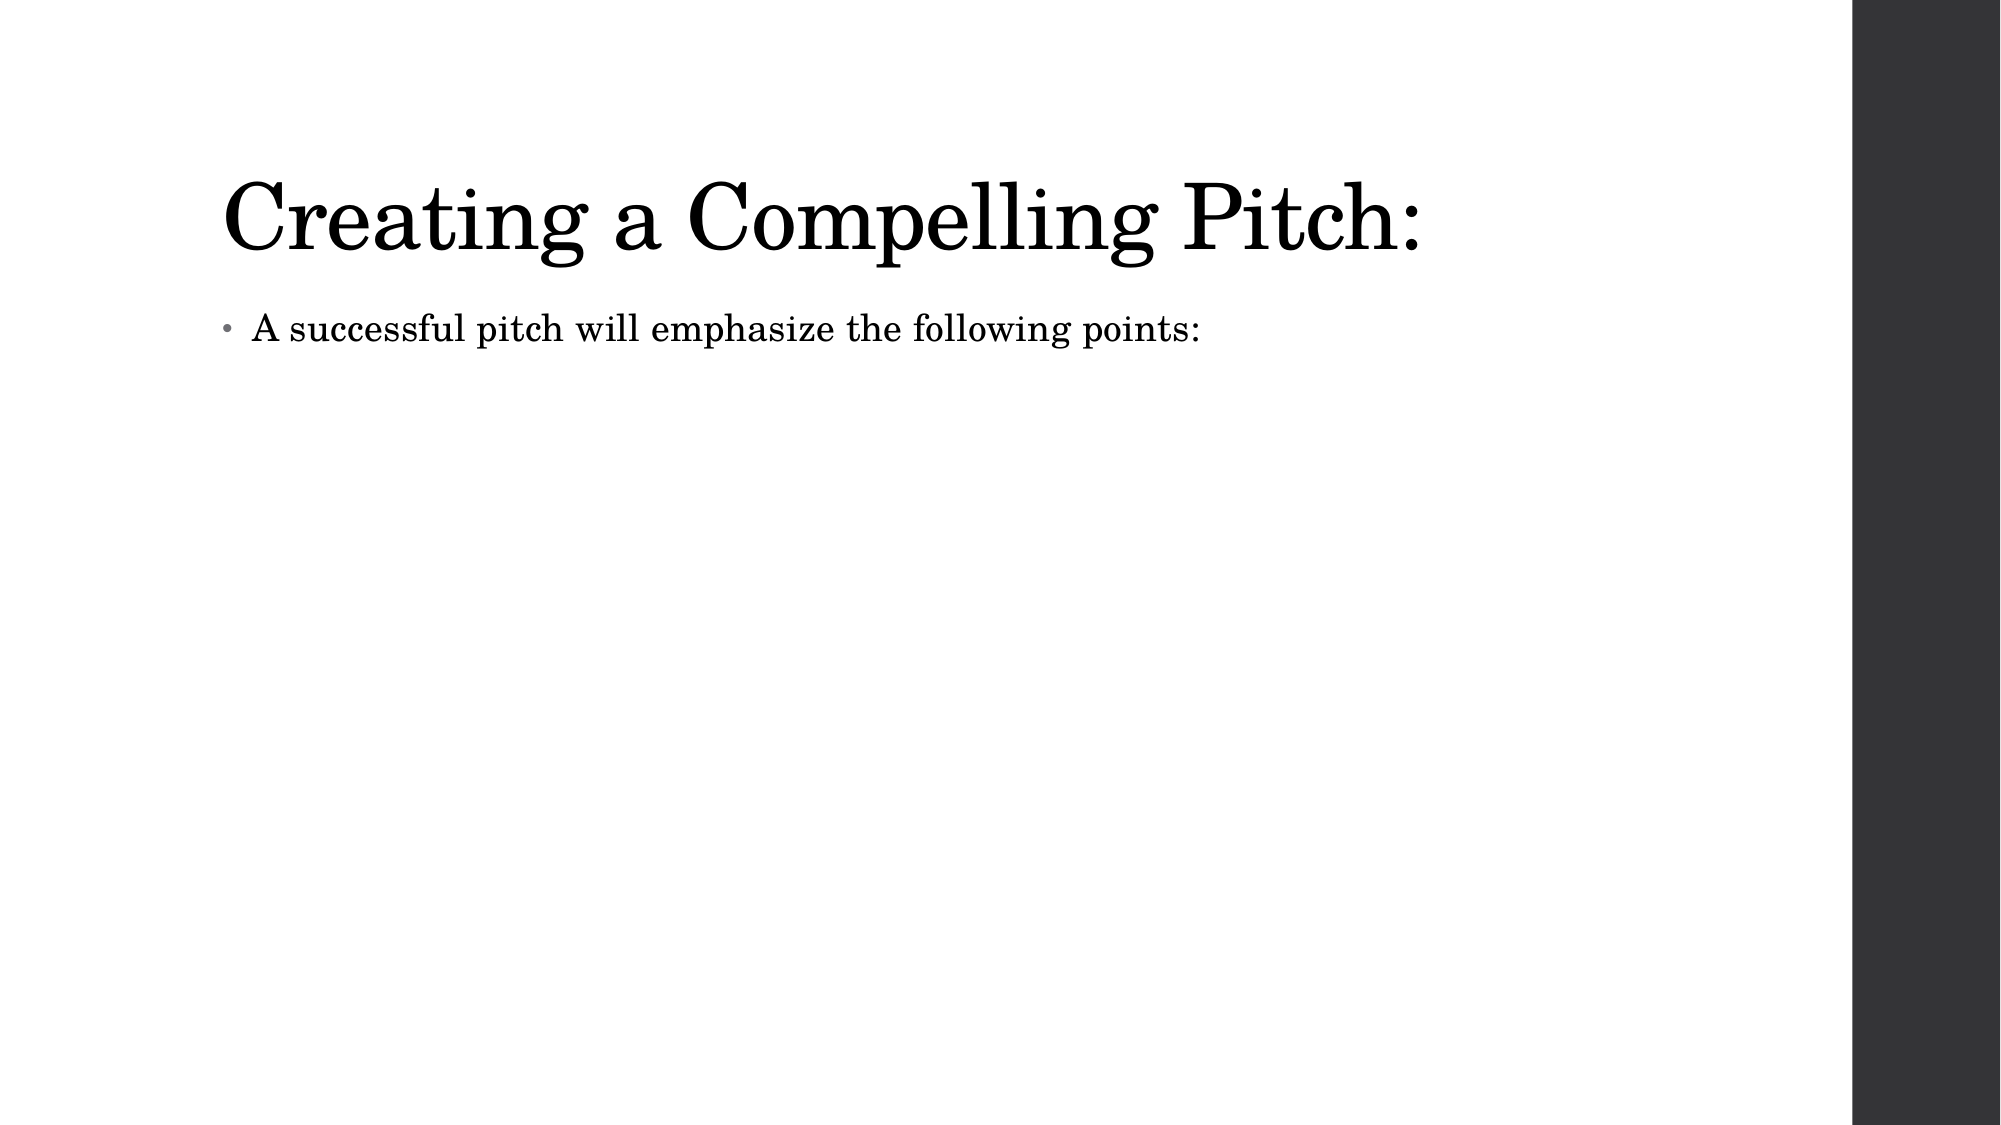

# Creating a Compelling Pitch:
A successful pitch will emphasize the following points: